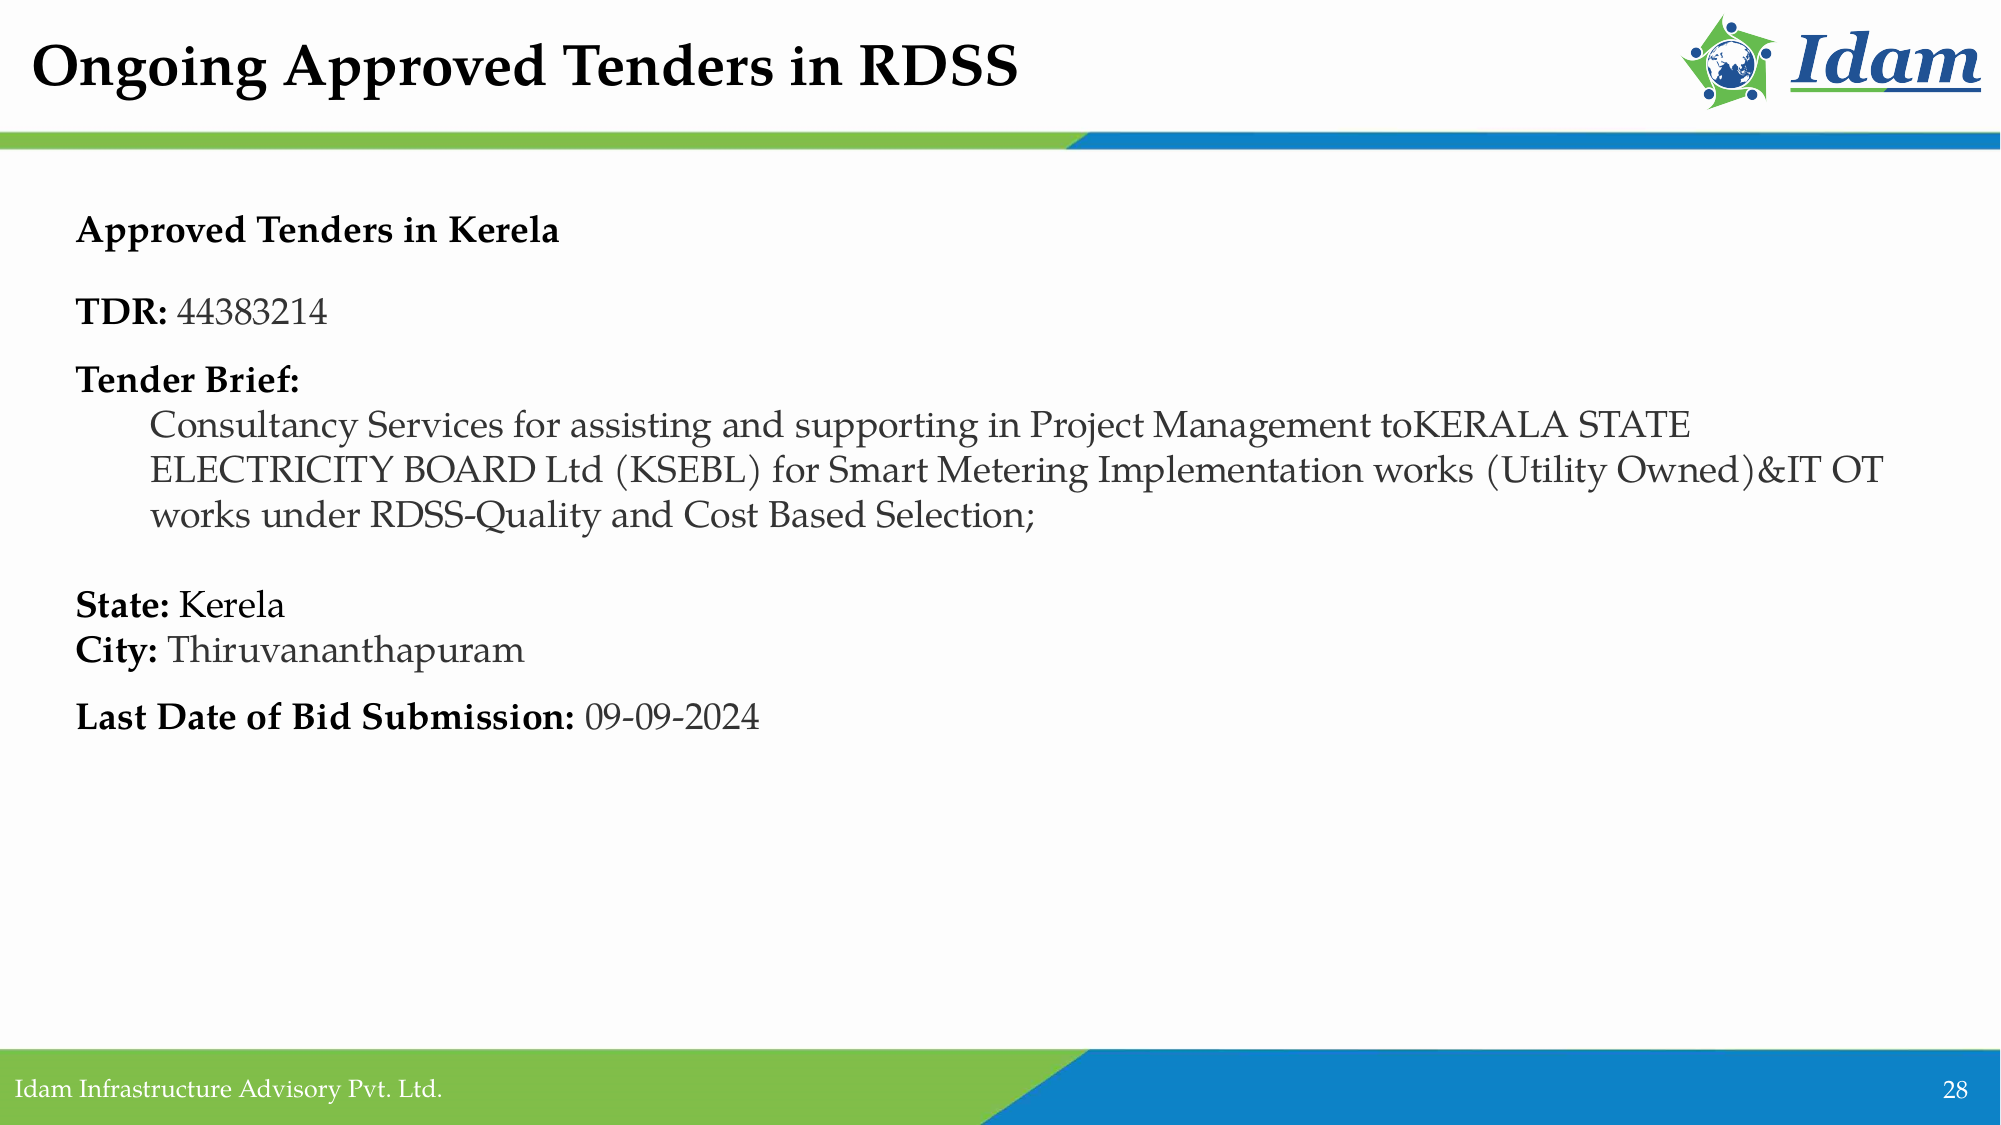

Ongoing Approved Tenders in RDSS
Approved Tenders in Kerela
TDR: 44383214
Tender Brief:
Consultancy Services for assisting and supporting in Project Management toKERALA STATE ELECTRICITY BOARD Ltd (KSEBL) for Smart Metering Implementation works (Utility Owned)&IT OT works under RDSS-Quality and Cost Based Selection;

State: Kerela
City: Thiruvananthapuram
Last Date of Bid Submission: 09-09-2024
28